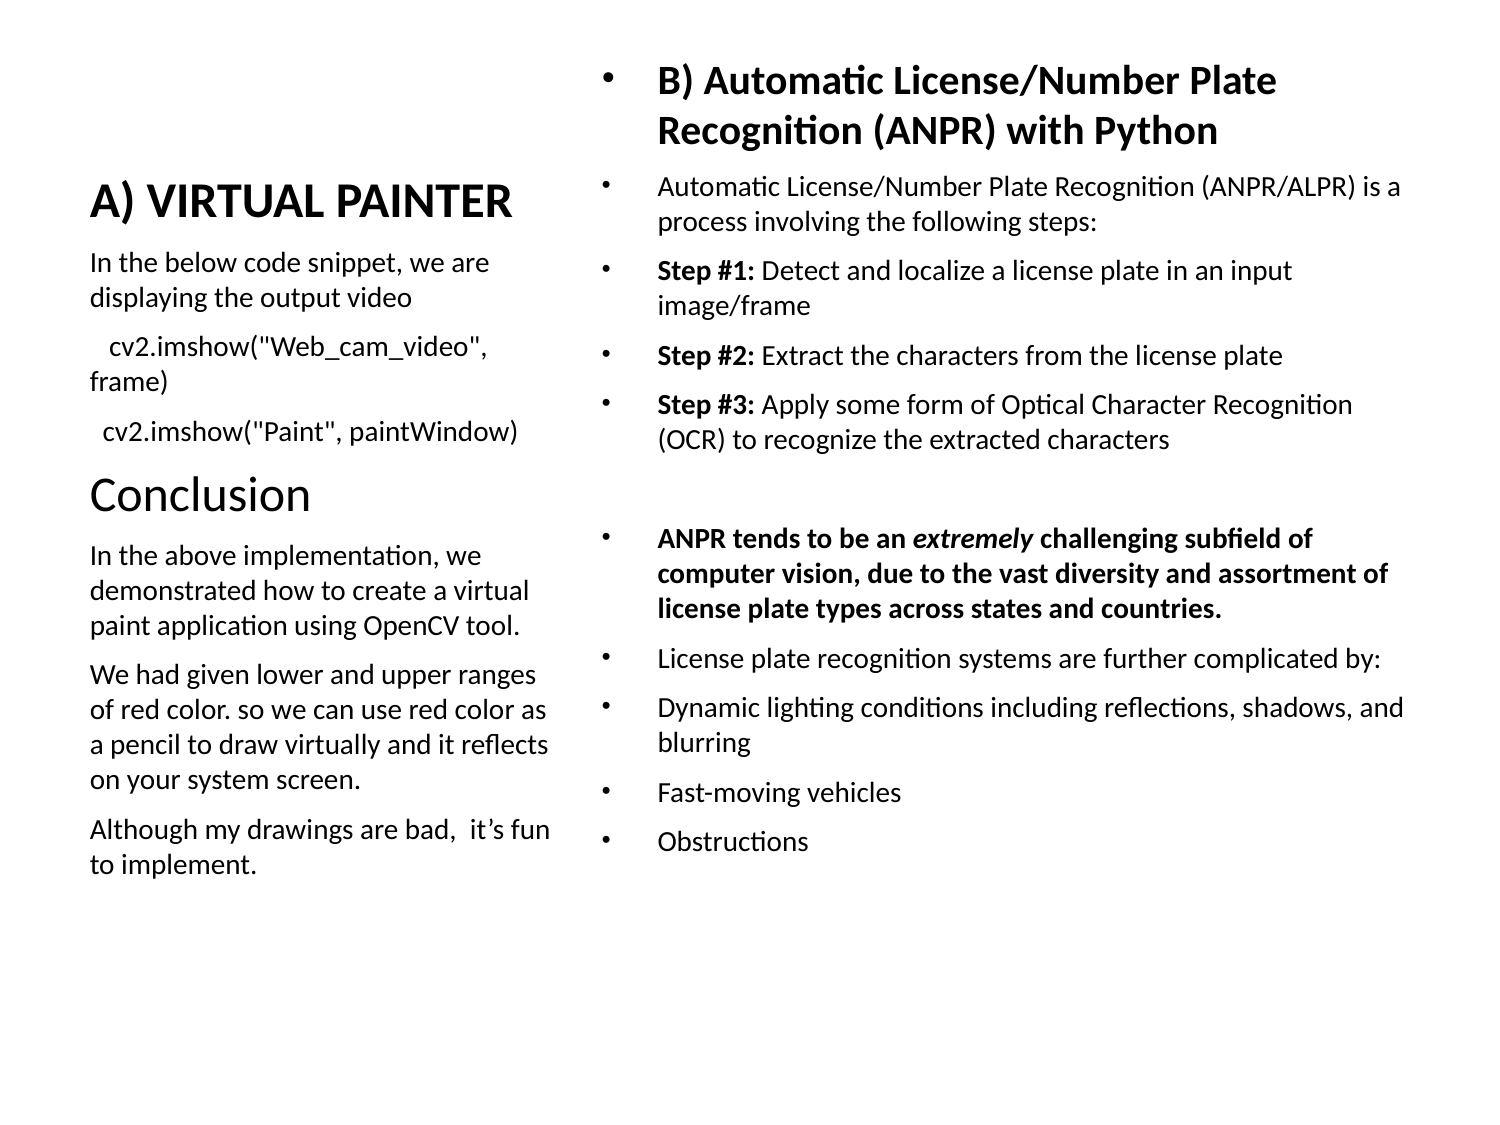

# A) VIRTUAL PAINTER
B) Automatic License/Number Plate Recognition (ANPR) with Python
Automatic License/Number Plate Recognition (ANPR/ALPR) is a process involving the following steps:
Step #1: Detect and localize a license plate in an input image/frame
Step #2: Extract the characters from the license plate
Step #3: Apply some form of Optical Character Recognition (OCR) to recognize the extracted characters

ANPR tends to be an extremely challenging subfield of computer vision, due to the vast diversity and assortment of license plate types across states and countries.
License plate recognition systems are further complicated by:
Dynamic lighting conditions including reflections, shadows, and blurring
Fast-moving vehicles
Obstructions

In the below code snippet, we are displaying the output video
   cv2.imshow("Web_cam_video", frame)
  cv2.imshow("Paint", paintWindow)
Conclusion
In the above implementation, we demonstrated how to create a virtual paint application using OpenCV tool.
We had given lower and upper ranges of red color. so we can use red color as a pencil to draw virtually and it reflects on your system screen.
Although my drawings are bad,  it’s fun to implement.